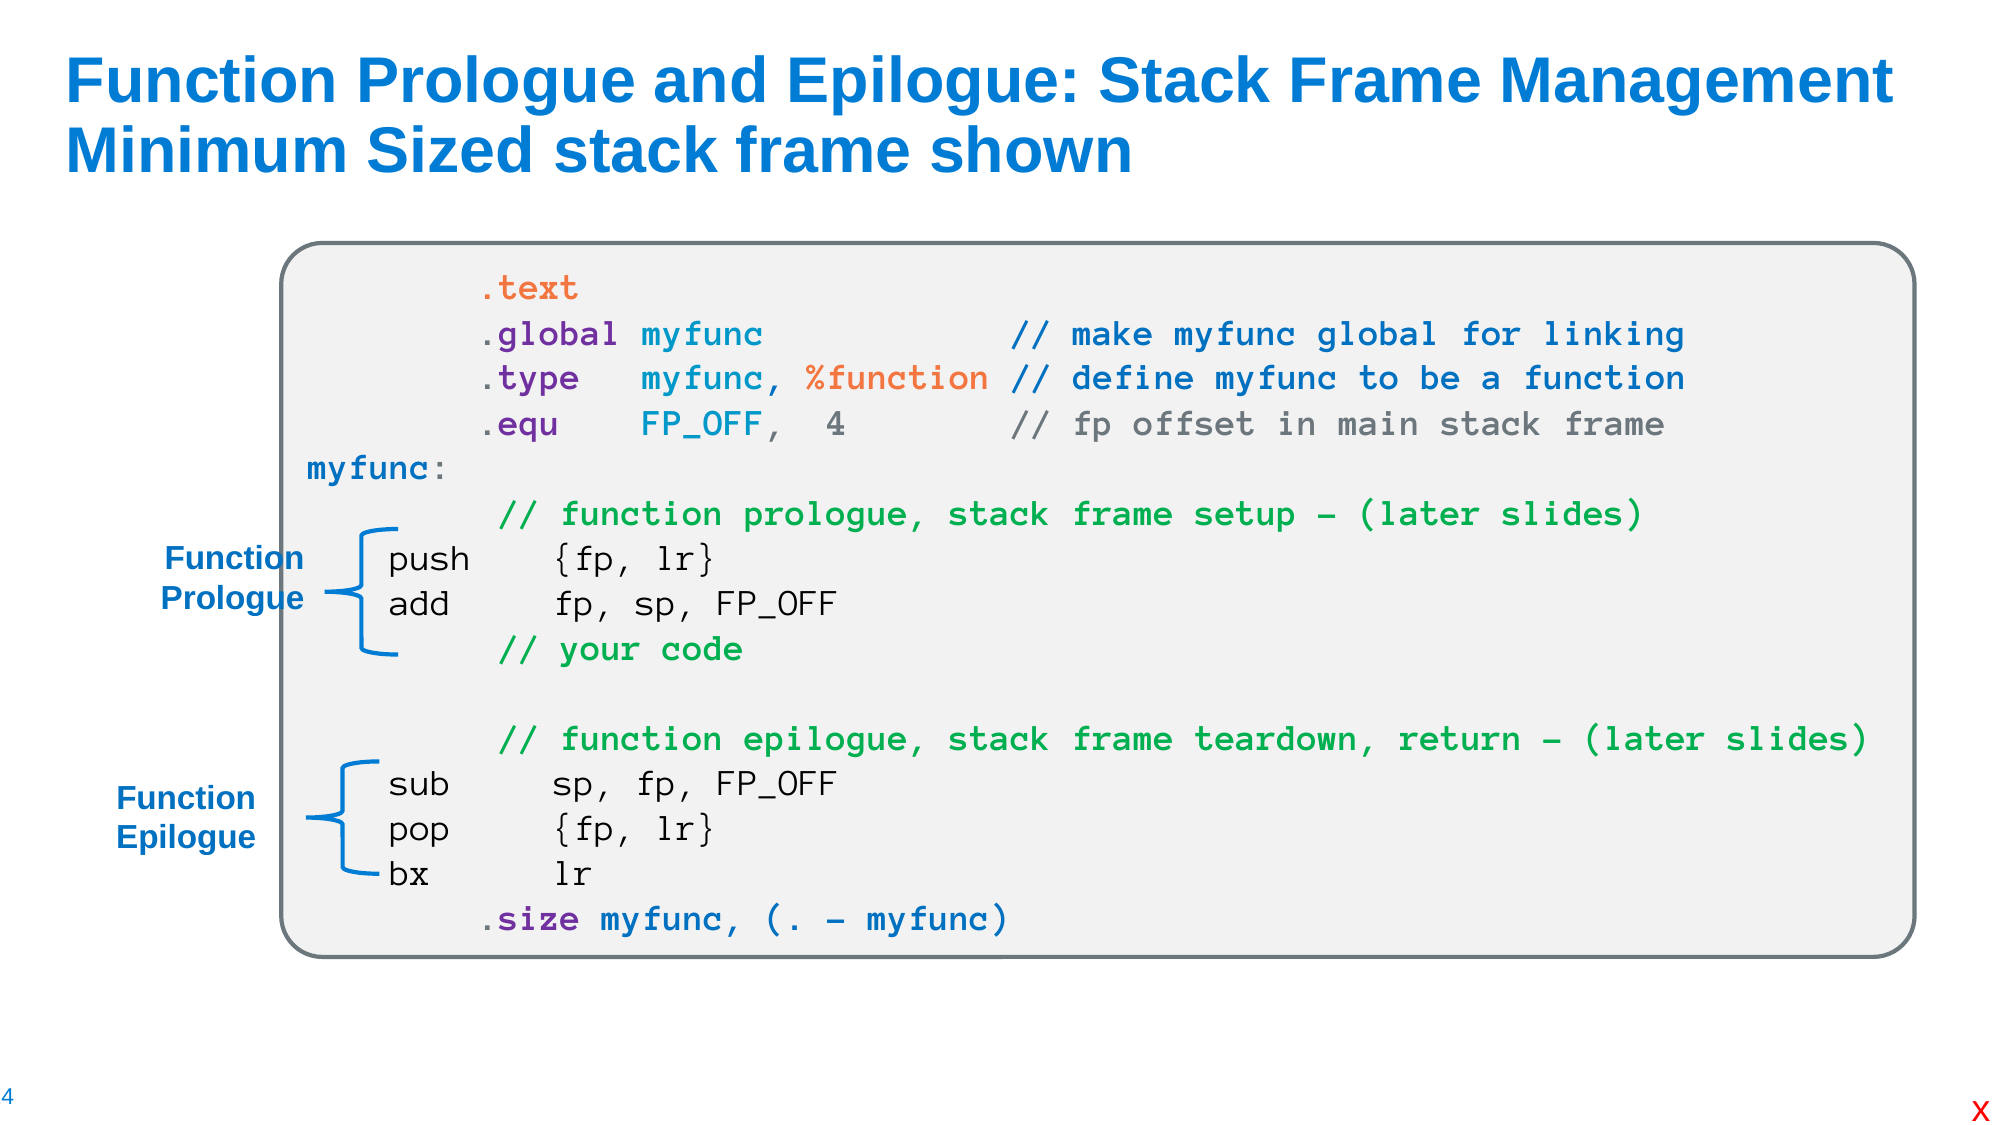

# Function Prologue and Epilogue: Stack Frame Management Minimum Sized stack frame shown
	 .text
	 .global myfunc            // make myfunc global for linking
	 .type   myfunc, %function // define myfunc to be a function
	 .equ    FP_OFF,  4        // fp offset in main stack frame
myfunc:
	  // function prologue, stack frame setup – (later slides)
    push    {fp, lr}
    add     fp, sp, FP_OFF
  // your code

	  // function epilogue, stack frame teardown, return - (later slides)
    sub     sp, fp, FP_OFF
    pop     {fp, lr}
    bx      lr
	 .size myfunc, (. – myfunc)
Function Prologue

Function Epilogue
x